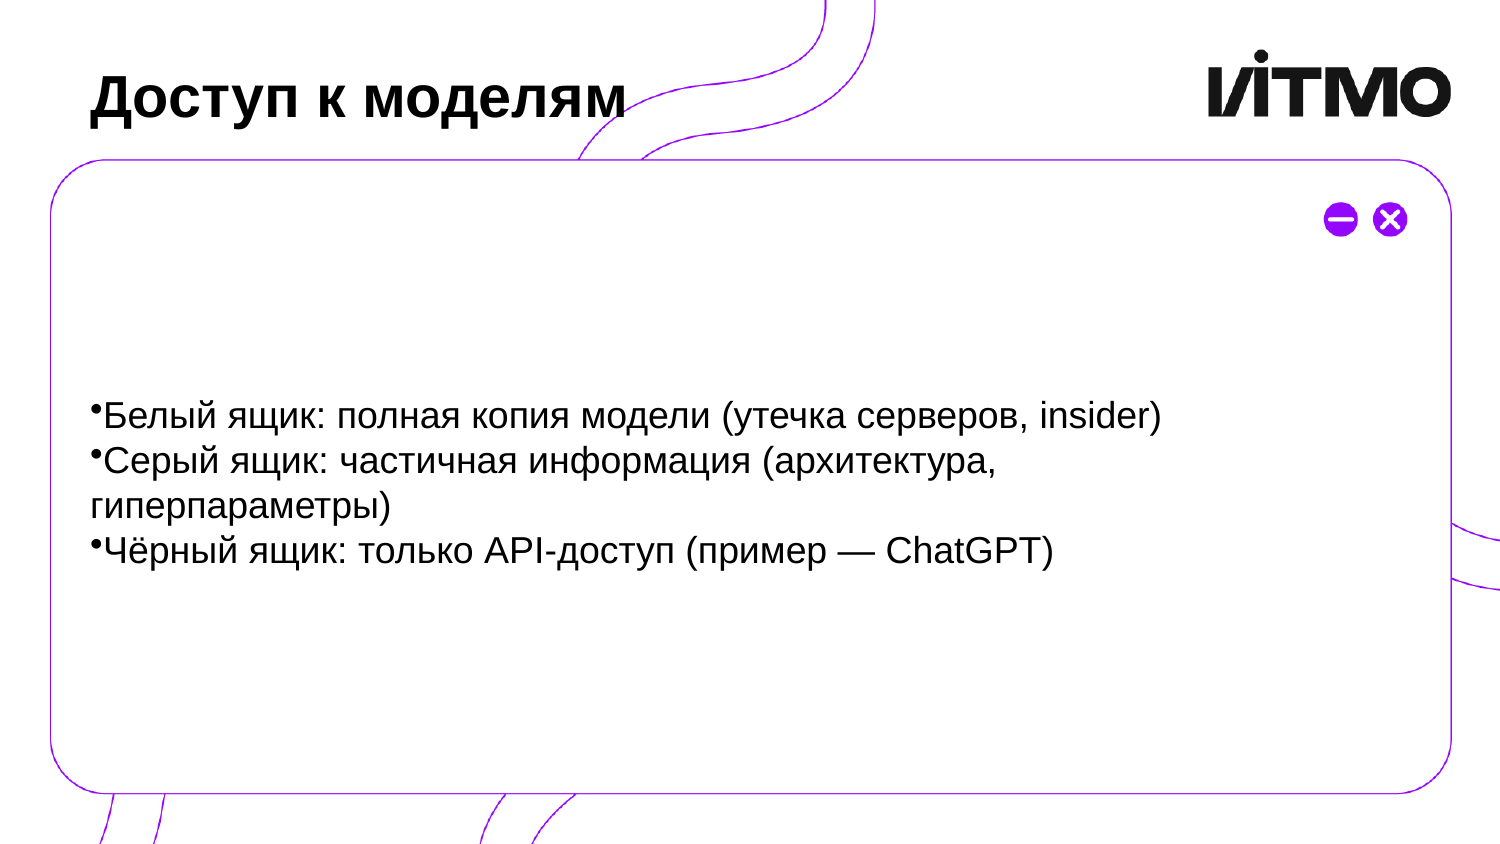

# Доступ к моделям
Белый ящик: полная копия модели (утечка серверов, insider)
Серый ящик: частичная информация (архитектура, гиперпараметры)
Чёрный ящик: только API-доступ (пример — ChatGPT)